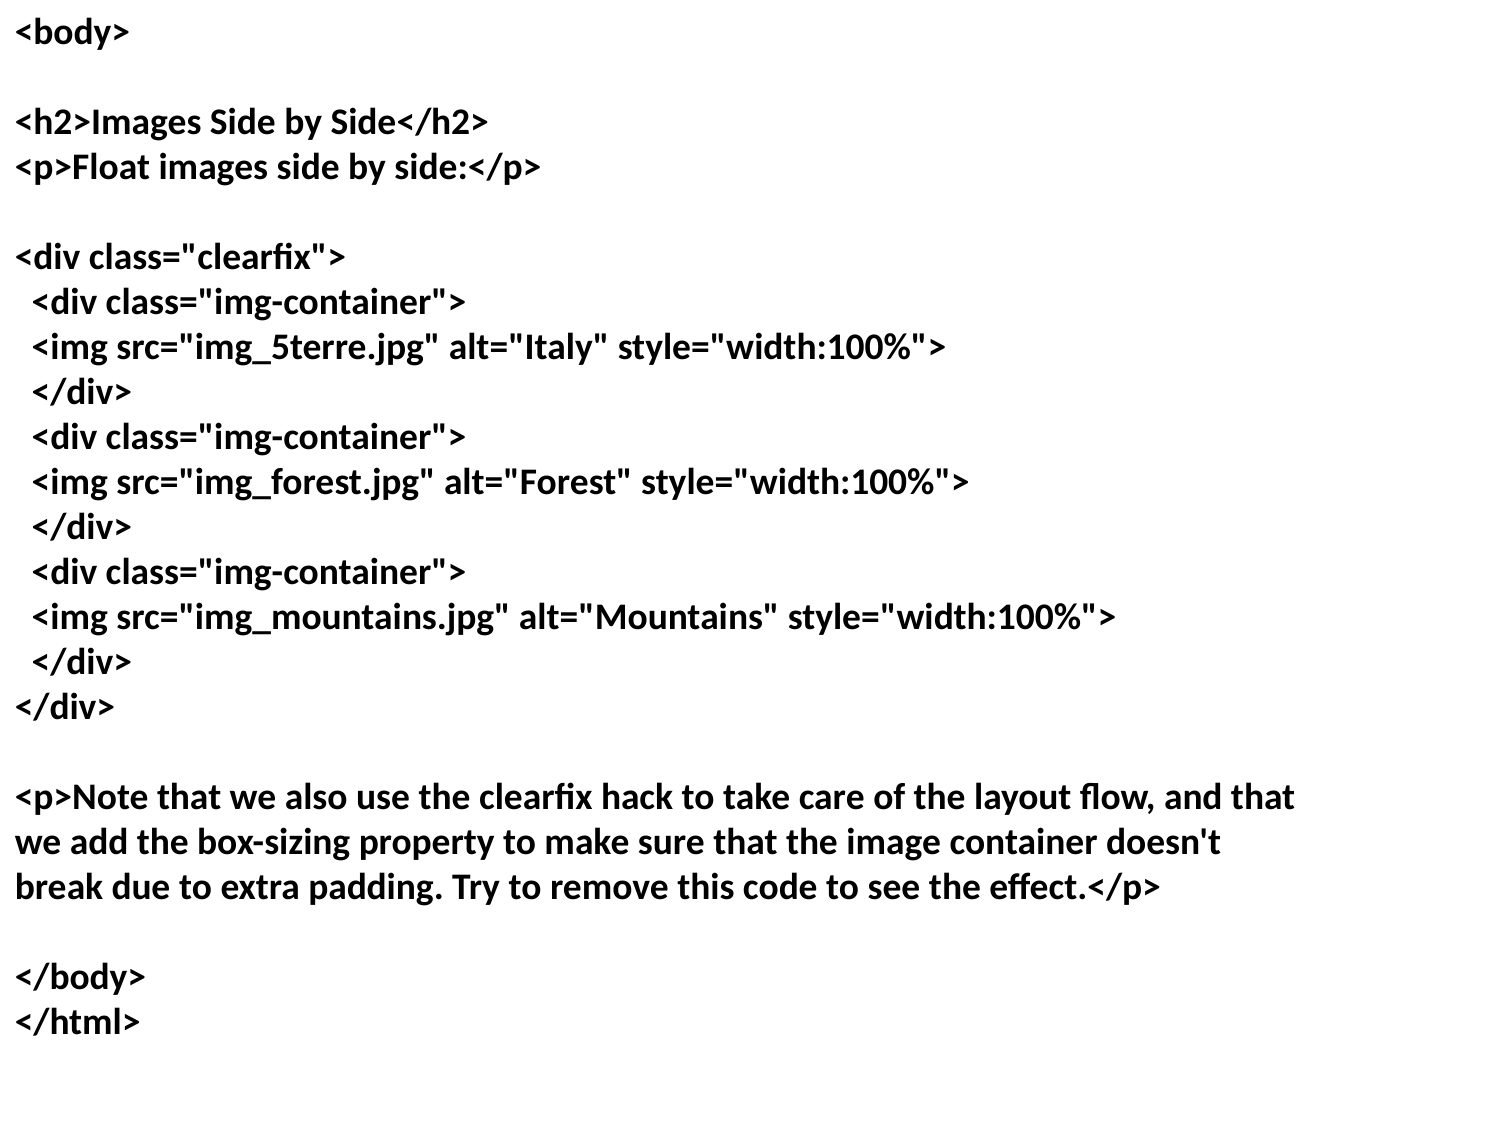

<body>

<h2>Images Side by Side</h2>
<p>Float images side by side:</p>

<div class="clearfix">
  <div class="img-container">
  <img src="img_5terre.jpg" alt="Italy" style="width:100%">
  </div>
  <div class="img-container">
  <img src="img_forest.jpg" alt="Forest" style="width:100%">
  </div>
  <div class="img-container">
  <img src="img_mountains.jpg" alt="Mountains" style="width:100%">
  </div>
</div>

<p>Note that we also use the clearfix hack to take care of the layout flow, and that we add the box-sizing property to make sure that the image container doesn't break due to extra padding. Try to remove this code to see the effect.</p>

</body>
</html>
#